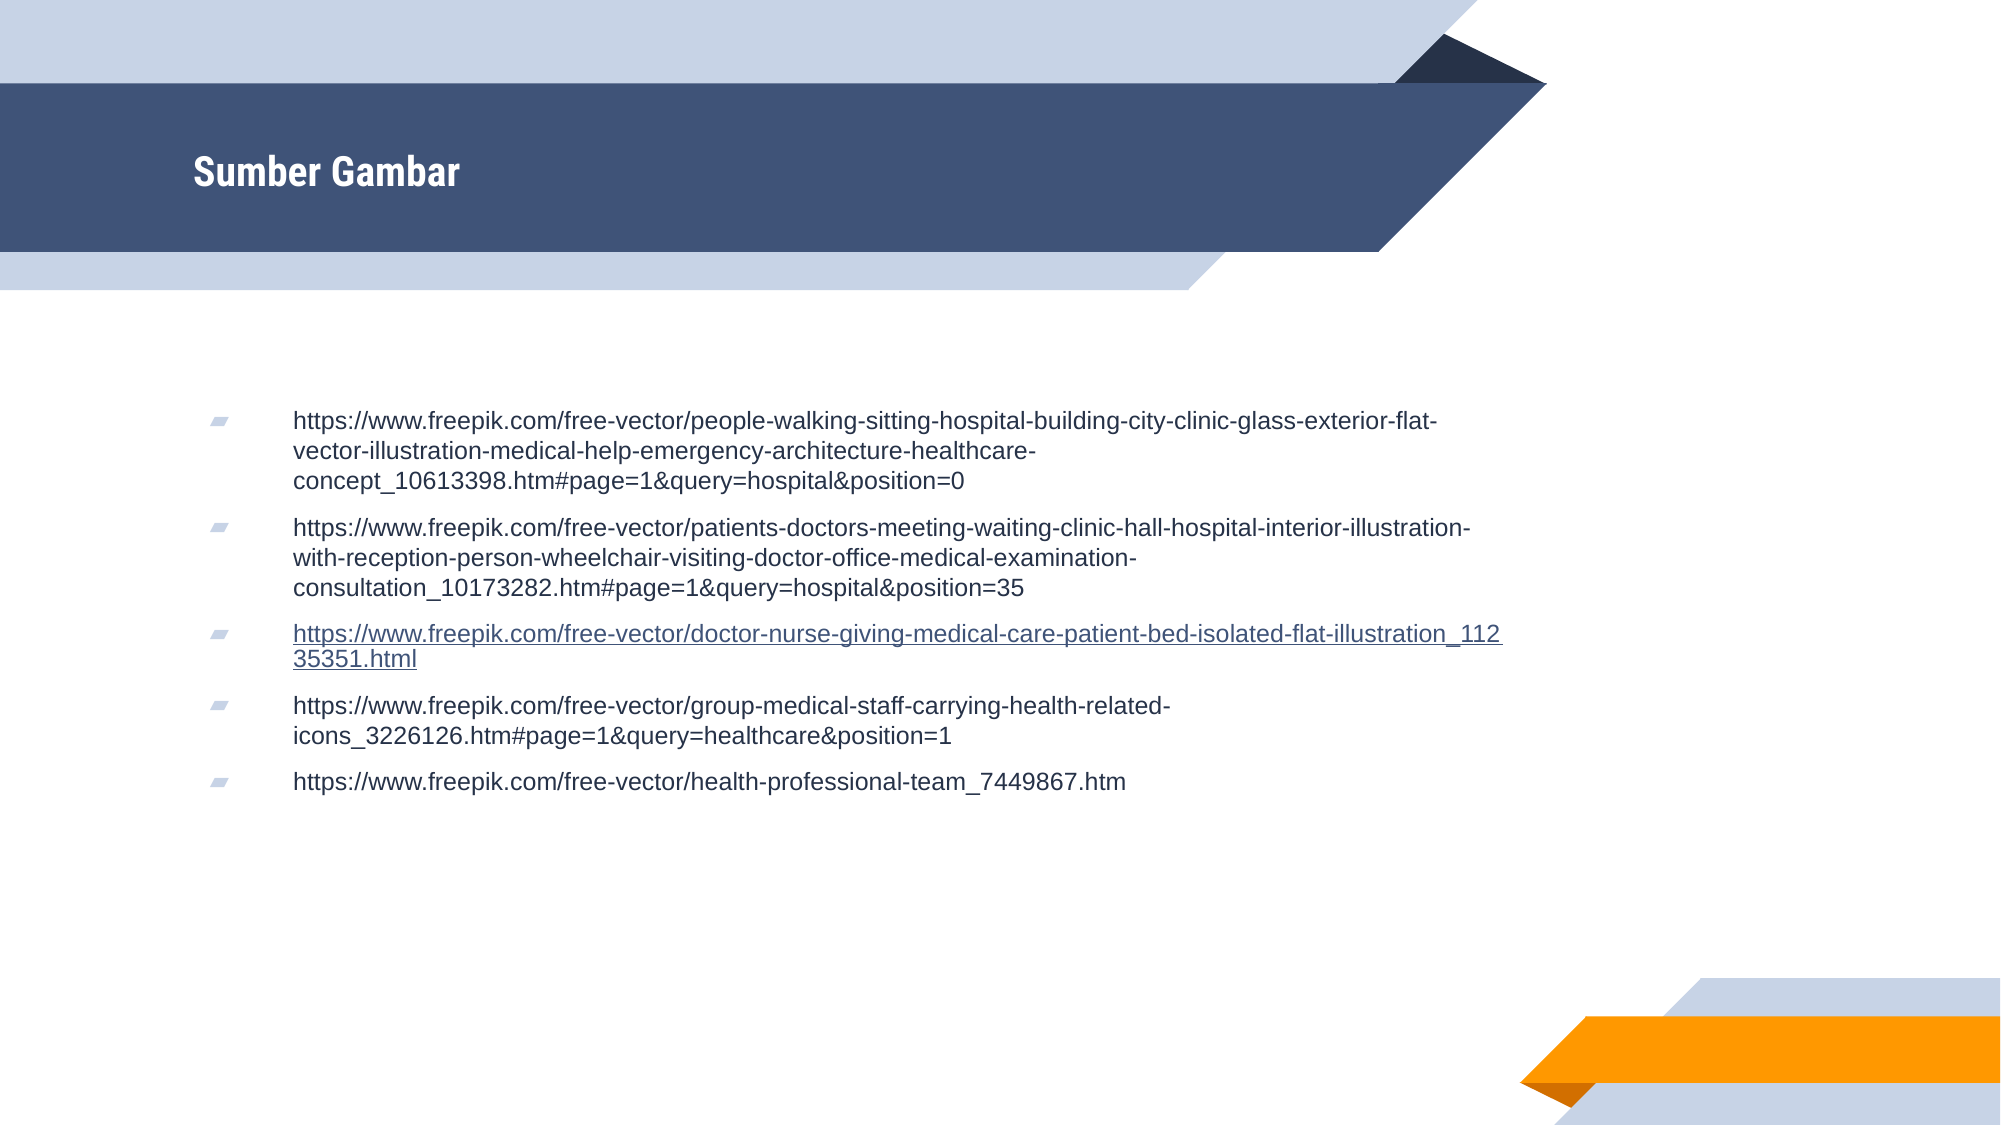

# Sumber Gambar
https://www.freepik.com/free-vector/people-walking-sitting-hospital-building-city-clinic-glass-exterior-flat-vector-illustration-medical-help-emergency-architecture-healthcare-concept_10613398.htm#page=1&query=hospital&position=0
https://www.freepik.com/free-vector/patients-doctors-meeting-waiting-clinic-hall-hospital-interior-illustration-with-reception-person-wheelchair-visiting-doctor-office-medical-examination-consultation_10173282.htm#page=1&query=hospital&position=35
https://www.freepik.com/free-vector/doctor-nurse-giving-medical-care-patient-bed-isolated-flat-illustration_11235351.html
https://www.freepik.com/free-vector/group-medical-staff-carrying-health-related-icons_3226126.htm#page=1&query=healthcare&position=1
https://www.freepik.com/free-vector/health-professional-team_7449867.htm